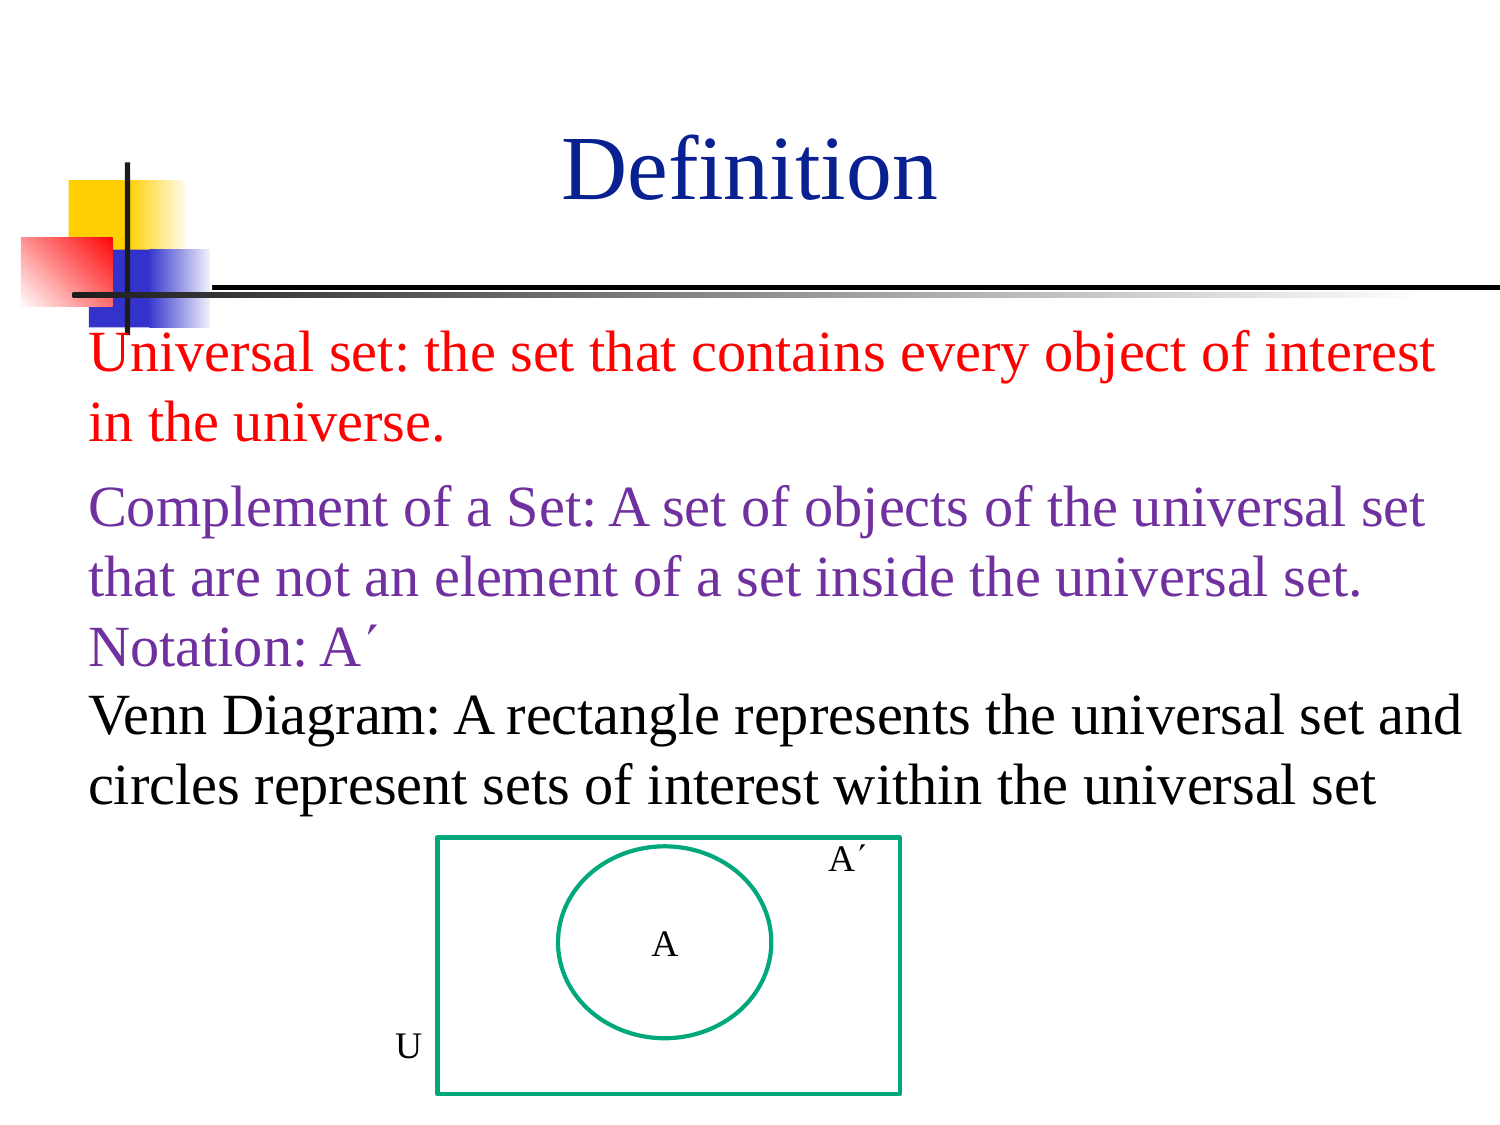

Definition
Universal set: the set that contains every object of interest in the universe.
Complement of a Set: A set of objects of the universal set that are not an element of a set inside the universal set.  Notation: A′
Venn Diagram: A rectangle represents the universal set and circles represent sets of interest within the universal set
A′

A
U